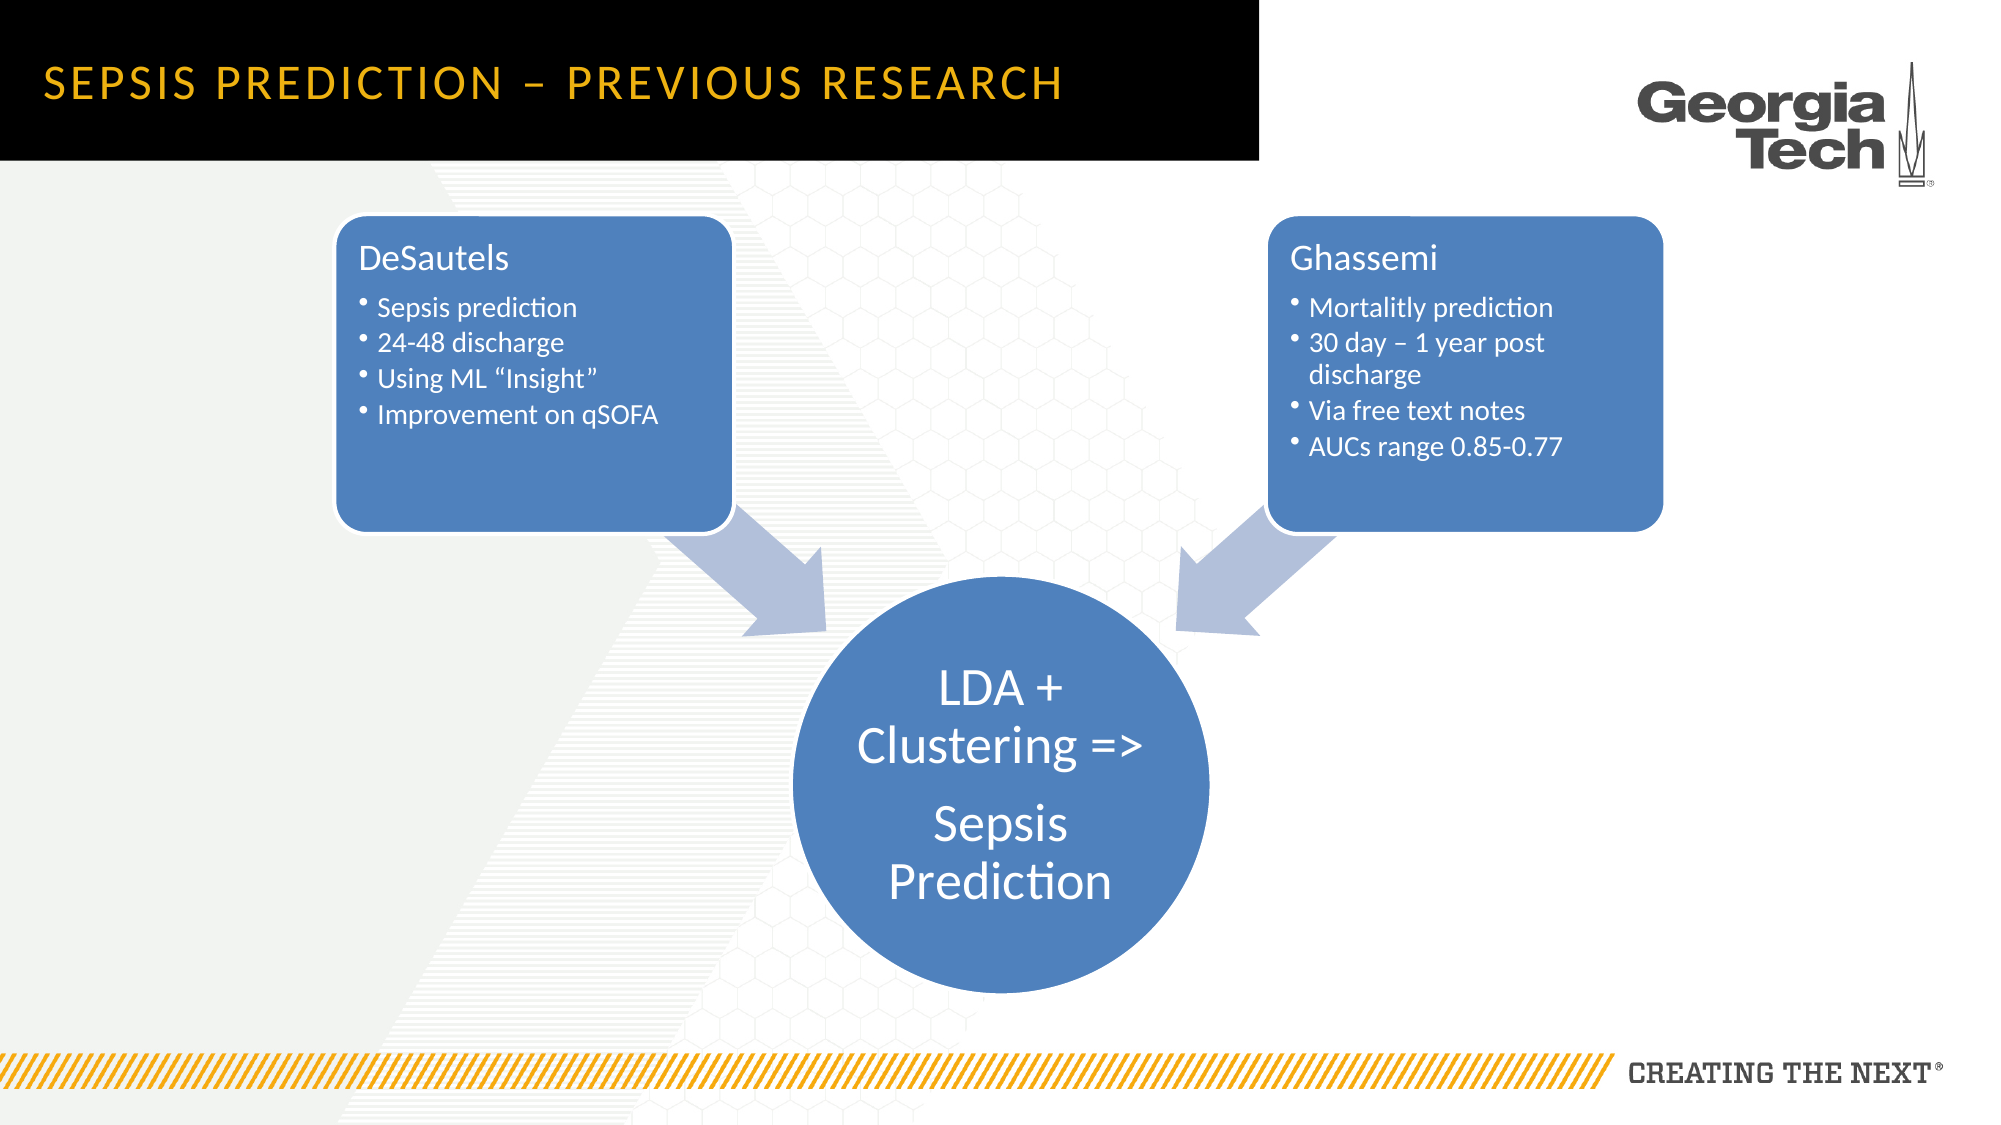

# SEPSIS PREDICTION – PREVIOUS RESEARCH
LDA + Clustering =>
Sepsis Prediction
DeSautels
Sepsis prediction
24-48 discharge
Using ML “Insight”
Improvement on qSOFA
Ghassemi
Mortalitly prediction
30 day – 1 year post discharge
Via free text notes
AUCs range 0.85-0.77